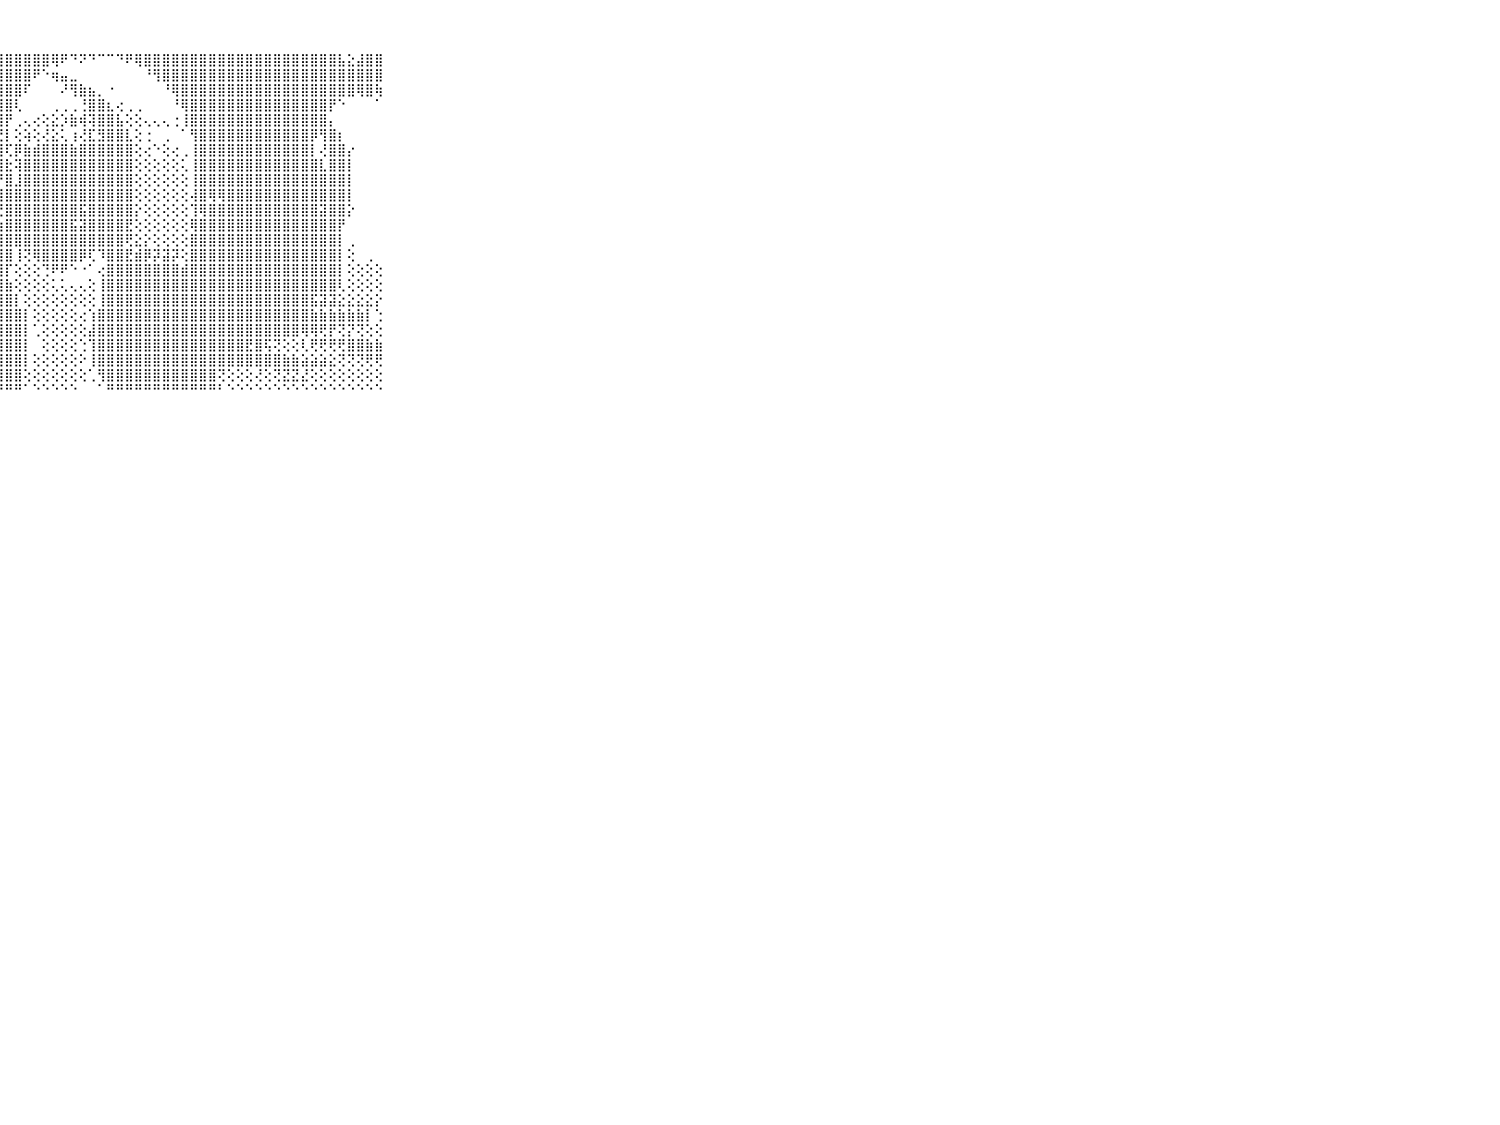

⠀⠀⠀⠀⠀⠀⠀⠀⠀⠀⠀⣕⣕⣿⣿⣿⣿⣿⣿⣿⣿⣿⣿⣿⣿⣿⣿⣿⣿⣿⣿⣿⣿⢿⠟⠙⠝⠙⠉⠉⠙⠟⢿⣿⣿⣿⣿⣿⣿⣿⣿⣿⣿⣿⣿⣿⣿⣿⣿⣿⣿⣿⣿⣿⣧⣕⣼⣿⣿⠀⠀⠀⠀⠀⠀⠀⠀⠀⠀⠀⠀
⠀⠀⠀⠀⠀⠀⠀⠀⠀⠀⠀⣵⣿⢿⣞⢝⣝⣻⣿⣿⣿⣿⣿⣿⣿⣿⣿⣿⣿⣿⣿⠟⠑⢶⣤⣀⠀⠀⠀⠀⠀⠀⠀⠘⢻⣿⣿⣿⣿⣿⣿⣿⣿⣿⣿⣿⣿⣿⣿⣿⣿⣿⣿⣿⣿⣿⣿⣿⣿⠀⠀⠀⠀⠀⠀⠀⠀⠀⠀⠀⠀
⠀⠀⠀⠀⠀⠀⠀⠀⠀⠀⠀⣿⣿⢿⣻⡿⣯⣿⣿⣿⣯⣿⣫⡿⢿⣿⣿⣿⣿⣿⠏⠀⠀⠀⠜⢻⣷⣦⡀⠐⠀⠀⠀⠀⠀⠘⢿⣿⣿⣿⣿⣿⣿⣿⣿⣿⣿⣿⣿⣿⣿⣿⣿⣿⣿⣿⢿⣿⢷⠀⠀⠀⠀⠀⠀⠀⠀⠀⠀⠀⠀
⠀⠀⠀⠀⠀⠀⠀⠀⠀⠀⠀⣵⣼⣽⣏⣿⣾⣿⣾⣿⣯⣽⣿⣿⣿⣿⣿⣿⣿⢇⠀⠀⠀⢀⢀⢀⢘⣿⣿⣆⢔⢀⢀⠀⠀⠀⠘⢿⣿⣿⣿⣿⣿⣿⣿⣿⣿⣿⣿⣿⣿⣿⣿⡟⠑⠀⠀⠀⠁⠀⠀⠀⠀⠀⠀⠀⠀⠀⠀⠀⠀
⠀⠀⠀⠀⠀⠀⠀⠀⠀⠀⠀⢻⣿⣿⡿⢿⣿⣿⣿⣿⣿⣿⣿⣿⣷⡿⣿⣿⡟⢀⢄⢔⢕⣕⡱⣷⢾⢽⣿⣿⣧⢕⢕⢄⢄⢄⢐⢸⣿⣿⣿⣿⣿⣿⣿⣿⣿⣿⣿⣿⣿⣿⣿⡄⠀⠀⠀⠀⠀⠀⠀⠀⠀⠀⠀⠀⠀⠀⠀⠀⠀
⠀⠀⠀⠀⠀⠀⠀⠀⠀⠀⠀⡜⣿⣿⢟⢟⢿⡿⣷⣵⢿⢿⢿⣿⣽⣿⣿⣟⡇⢕⢵⢕⢜⣕⢅⢰⢜⣏⣻⣿⣿⣇⢕⢐⠀⢀⠀⠁⢻⣿⣿⣿⣿⣿⣿⣿⣿⣿⣿⣿⣿⡿⢻⣿⡆⠀⠀⠀⠀⠀⠀⠀⠀⠀⠀⠀⠀⠀⠀⠀⠀
⠀⠀⠀⠀⠀⠀⠀⠀⠀⠀⠀⢱⢽⢿⣿⣟⣿⣝⣝⣟⣿⣿⣗⣗⢷⣿⣿⢿⢏⡿⣷⣾⣿⣿⣿⣷⣿⣿⣿⣿⣿⣿⢕⢔⠑⢕⢔⢀⢸⣿⣿⣿⣿⣿⣿⣿⣿⣿⣿⣿⣿⡇⢜⣿⣿⡔⠀⠀⠀⠀⠀⠀⠀⠀⠀⠀⠀⠀⠀⠀⠀
⠀⠀⠀⠀⠀⠀⠀⠀⠀⠀⠀⣷⣾⣿⣿⣿⣿⣷⣷⣵⣵⡵⢿⣯⣿⣿⣿⣿⣗⢽⣿⣿⣿⣿⣿⣿⣿⣿⣿⣿⣿⣿⢕⢕⢕⢕⢕⢅⢸⣿⣿⣿⣿⣿⣿⣿⣿⣿⣿⣿⣿⣿⣇⣿⣿⡇⠀⠀⠀⠀⠀⠀⠀⠀⠀⠀⠀⠀⠀⠀⠀
⠀⠀⠀⠀⠀⠀⠀⠀⠀⠀⠀⣝⣽⣹⣹⣝⣝⣿⣹⣿⣻⣿⣞⣟⣿⣟⣻⡟⣿⣸⣿⣿⣿⣿⣿⣿⣿⣿⣿⣿⣿⣿⢕⢕⢕⢕⢕⢕⢸⣿⣿⣿⣿⣿⣿⣿⣿⣿⣿⣿⣿⣿⣿⣿⣿⡇⠀⠀⠀⠀⠀⠀⠀⠀⠀⠀⠀⠀⠀⠀⠀
⠀⠀⠀⠀⠀⠀⠀⠀⠀⠀⠀⢵⢾⢿⢯⢵⢧⡵⢧⡼⣷⢿⡿⢿⢿⣷⣿⣽⣿⣿⣿⣿⣿⣿⣿⣿⣿⣿⣿⣿⣿⣿⢕⢕⢕⢕⢕⢕⢼⣿⢿⢿⣿⣿⣿⣿⣿⣿⣿⣿⣿⣿⣿⣿⣿⡇⠀⠀⠀⠀⠀⠀⠀⠀⠀⠀⠀⠀⠀⠀⠀
⠀⠀⠀⠀⠀⠀⠀⠀⠀⠀⠀⣞⣿⣻⣗⣷⣿⣿⣞⣿⣞⣟⣹⣯⣿⣟⣿⣟⣿⣿⣿⣿⣿⣿⣿⣿⣯⣿⣿⣿⣿⣿⡕⢕⢕⢕⢕⢕⢹⢿⣿⣿⣿⣿⣿⣿⣿⣿⣿⣿⣿⣿⣽⣿⣿⡕⠀⠀⠀⠀⠀⠀⠀⠀⠀⠀⠀⠀⠀⠀⠀
⠀⠀⠀⠀⠀⠀⠀⠀⠀⠀⠀⣼⣼⡯⣼⢽⣵⣯⣵⡼⣿⣿⣿⣿⣾⣿⣷⣷⣿⣿⣿⣿⣿⣿⣿⣯⣽⣿⣿⣿⣿⣟⢕⢕⢕⢕⢕⢕⢿⣿⣿⣿⣿⣿⣿⣿⣿⣿⣿⣿⣿⣿⣿⣿⡟⠀⠀⠀⠀⠀⠀⠀⠀⠀⠀⠀⠀⠀⠀⠀⠀
⠀⠀⠀⠀⠀⠀⠀⠀⠀⠀⠀⣟⣟⣾⣾⣻⣽⣽⣽⣽⣹⣿⣟⣽⣿⣿⣿⣿⣿⣿⣿⣿⣿⣿⣿⣿⣿⣿⣿⣿⣿⢟⣕⡕⢕⢕⢕⢕⣿⣿⣿⣿⣿⣿⣿⣿⣿⣿⣿⣿⣿⣿⣿⣿⡇⢀⠀⠀⠀⠀⠀⠀⠀⠀⠀⠀⠀⠀⠀⠀⠀
⠀⠀⠀⠀⠀⠀⠀⠀⠀⠀⠀⣿⣿⣿⣿⣿⣿⣿⣿⣿⣿⣿⣿⣿⣿⣿⣿⣿⣿⢸⢝⢿⣿⣿⣿⣿⡿⢏⠹⣿⣿⣟⣾⡿⡽⣽⡽⢕⣿⣿⣿⣿⣿⣿⣿⣿⣿⣿⣿⣿⣿⣿⣿⣿⡇⢕⠀⢀⠀⠀⠀⠀⠀⠀⠀⠀⠀⠀⠀⠀⠀
⠀⠀⠀⠀⠀⠀⠀⠀⠀⠀⠀⣿⣿⣿⣿⢿⣿⣿⣿⣿⣿⣿⣿⣿⣿⣿⣿⣿⡏⢕⢕⢕⢙⠟⠟⠑⠐⠁⢔⣿⣿⣿⣿⣿⣿⣿⣿⣾⣿⣿⣿⣿⣿⣿⣿⣿⣿⣿⣿⣿⣿⣿⣿⣿⡇⢕⢕⢕⢕⠀⠀⠀⠀⠀⠀⠀⠀⠀⠀⠀⠀
⠀⠀⠀⠀⠀⠀⠀⠀⠀⠀⠀⡿⣿⣿⣟⣿⣿⣿⣿⣿⣿⣿⣿⣿⣿⣿⣿⣿⣷⢕⢕⢕⢕⢅⢅⢄⢄⢕⢸⣿⣿⣿⣿⣿⣿⣿⣿⣿⣿⣿⣿⣿⣿⣿⣿⣿⣿⣿⣿⣿⣿⣿⣿⣿⢇⢕⢕⢕⢕⠀⠀⠀⠀⠀⠀⠀⠀⠀⠀⠀⠀
⠀⠀⠀⠀⠀⠀⠀⠀⠀⠀⠀⣿⣿⣿⣿⣿⣿⣿⣿⣿⣿⣿⣿⣿⣿⣿⣿⣿⣿⡇⢕⢕⢕⢕⢕⢕⢕⢕⢸⣿⣿⣿⣿⣿⣿⣿⣿⣿⣿⣿⣿⣿⣿⣿⣿⣿⣿⣿⣿⣿⣿⣯⣽⣽⣕⣕⣕⣕⡕⠀⠀⠀⠀⠀⠀⠀⠀⠀⠀⠀⠀
⠀⠀⠀⠀⠀⠀⠀⠀⠀⠀⠀⣿⣿⣿⣿⣿⣿⣿⣿⣿⣿⣿⣿⣿⣿⣿⣿⣿⣿⣿⡇⢕⢕⢕⢕⢕⢔⢱⣿⣿⣿⣿⣿⣿⣿⣿⣿⣿⣿⣿⣿⣿⣿⣿⣿⣿⣿⣿⣿⣿⣿⣷⣷⣷⣷⣷⣷⡇⢑⠀⠀⠀⠀⠀⠀⠀⠀⠀⠀⠀⠀
⠀⠀⠀⠀⠀⠀⠀⠀⠀⠀⠀⣿⣿⣿⣿⣿⣿⣿⣿⣿⣿⣿⣿⣿⣿⣿⣿⣿⣿⣿⡇⢁⢕⢕⢕⢕⢕⣼⣿⣿⣿⣿⣿⣿⣿⣿⣿⣿⣿⣿⣿⣿⣿⣿⣿⣿⣿⣿⣿⣿⢿⢿⢟⡟⢝⡝⢝⢕⢕⠀⠀⠀⠀⠀⠀⠀⠀⠀⠀⠀⠀
⠀⠀⠀⠀⠀⠀⠀⠀⠀⠀⠀⣟⣿⣯⣿⣿⣿⣿⣿⣿⣿⣿⣿⣿⣿⣿⣿⣿⣿⣿⡇⠀⢕⢕⢕⢕⢑⢹⣿⣿⣿⣿⣿⣿⣿⣿⣿⣿⣿⣿⣿⣿⣿⣿⣟⣿⢯⢝⢕⢕⢇⢟⢟⢟⢟⣿⣿⣷⣷⠀⠀⠀⠀⠀⠀⠀⠀⠀⠀⠀⠀
⠀⠀⠀⠀⠀⠀⠀⠀⠀⠀⠀⣿⣿⢿⣿⣿⣿⣿⣿⣿⣿⣿⣿⣿⣿⣿⣿⣿⣿⣿⡇⢕⢕⢕⢕⢕⠕⢸⣿⣿⣿⣿⣿⣿⣿⣿⣿⣿⣿⣿⣿⣿⣿⣿⣿⣿⣿⣿⣷⣷⣵⣵⣵⣕⢝⢝⢝⢟⢟⠀⠀⠀⠀⠀⠀⠀⠀⠀⠀⠀⠀
⠀⠀⠀⠀⠀⠀⠀⠀⠀⠀⠀⢿⣿⣿⣿⣿⣿⣿⣿⣿⣿⣿⣿⣿⣿⣿⣿⣿⣿⣿⢕⢕⢕⢕⢕⢕⢕⢁⢻⣿⣿⣿⣿⣿⣿⣿⣿⣿⣿⣿⣿⢝⢕⢕⢕⢜⢕⢝⣝⣝⣜⢕⢕⢕⢕⢕⢕⢕⢕⠀⠀⠀⠀⠀⠀⠀⠀⠀⠀⠀⠀
⠀⠀⠀⠀⠀⠀⠀⠀⠀⠀⠀⠛⠛⠛⠛⠛⠛⠛⠛⠛⠛⠛⠛⠛⠛⠛⠛⠛⠛⠛⠁⠑⠑⠑⠑⠑⠀⠀⠁⠛⠛⠛⠛⠛⠛⠛⠛⠛⠛⠛⠛⠃⠑⠑⠑⠑⠑⠑⠑⠑⠑⠑⠑⠑⠑⠑⠑⠑⠑⠀⠀⠀⠀⠀⠀⠀⠀⠀⠀⠀⠀